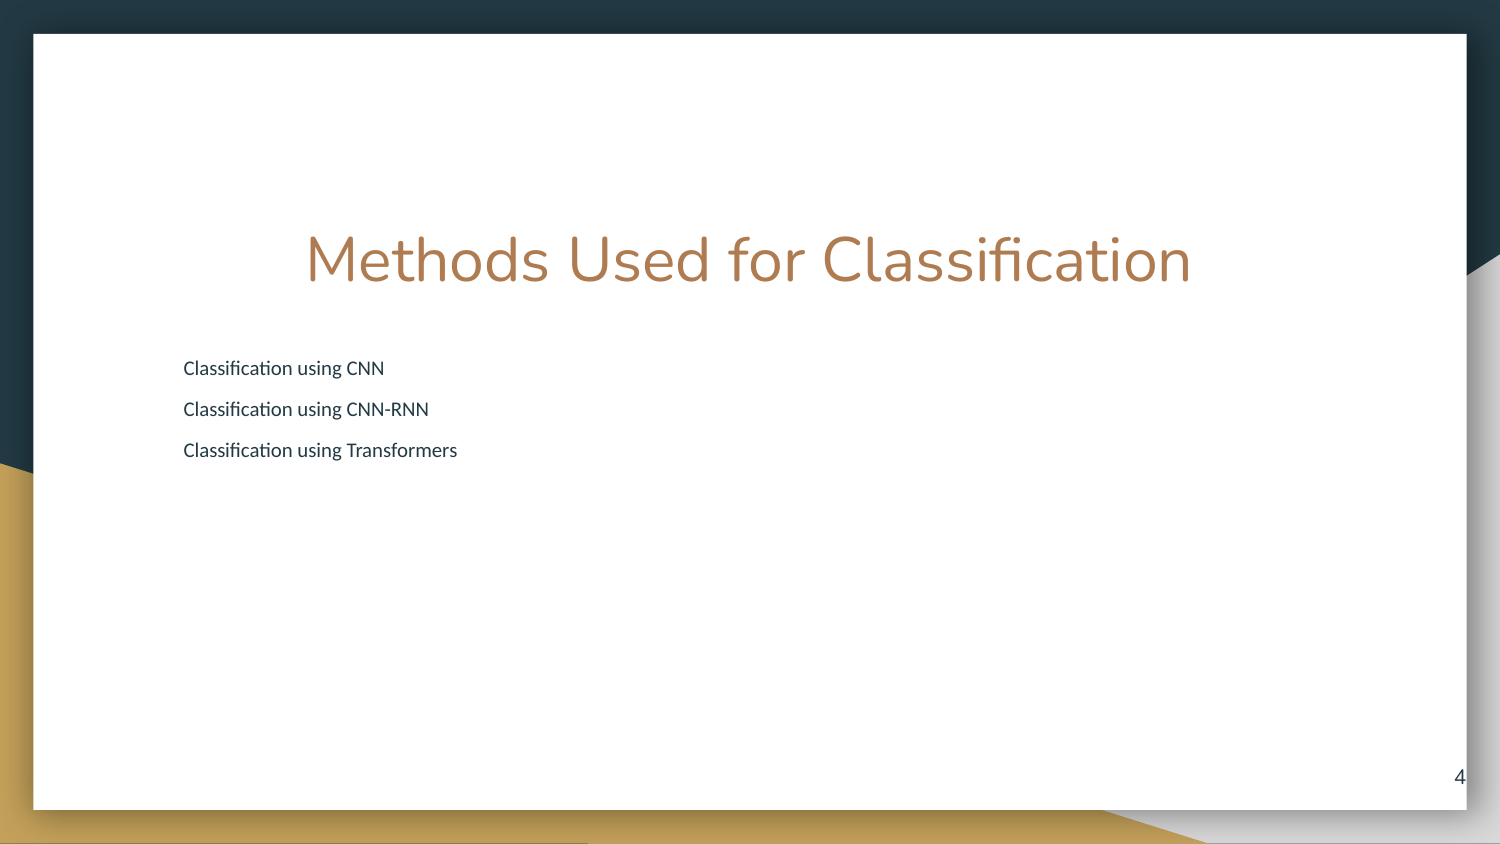

# Methods Used for Classification

Classification using CNN
Classification using CNN-RNN
Classification using Transformers
4